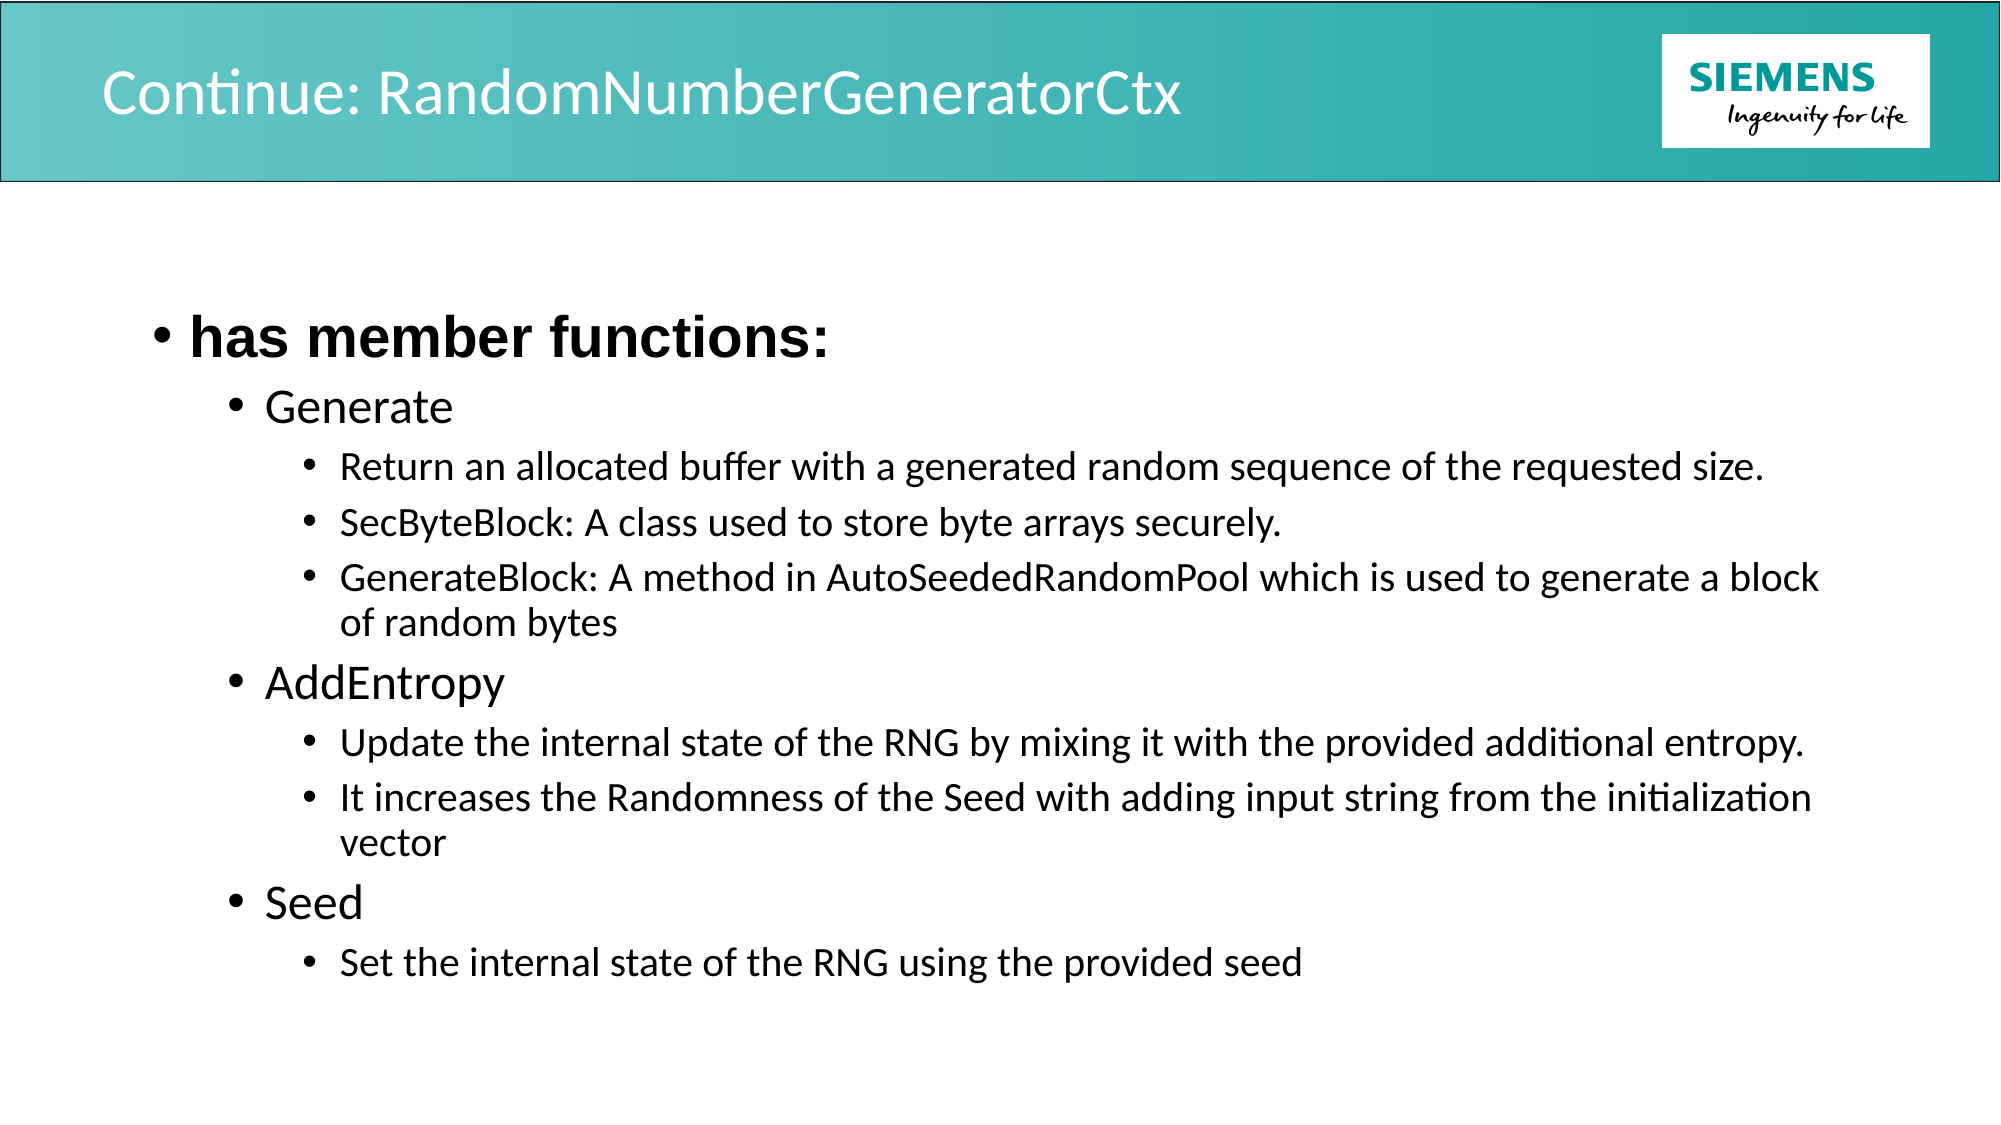

# Continue: RandomNumberGeneratorCtx
has member functions:
Generate
Return an allocated buffer with a generated random sequence of the requested size.
SecByteBlock: A class used to store byte arrays securely.
GenerateBlock: A method in AutoSeededRandomPool which is used to generate a block of random bytes
AddEntropy
Update the internal state of the RNG by mixing it with the provided additional entropy.
It increases the Randomness of the Seed with adding input string from the initialization vector
Seed
Set the internal state of the RNG using the provided seed